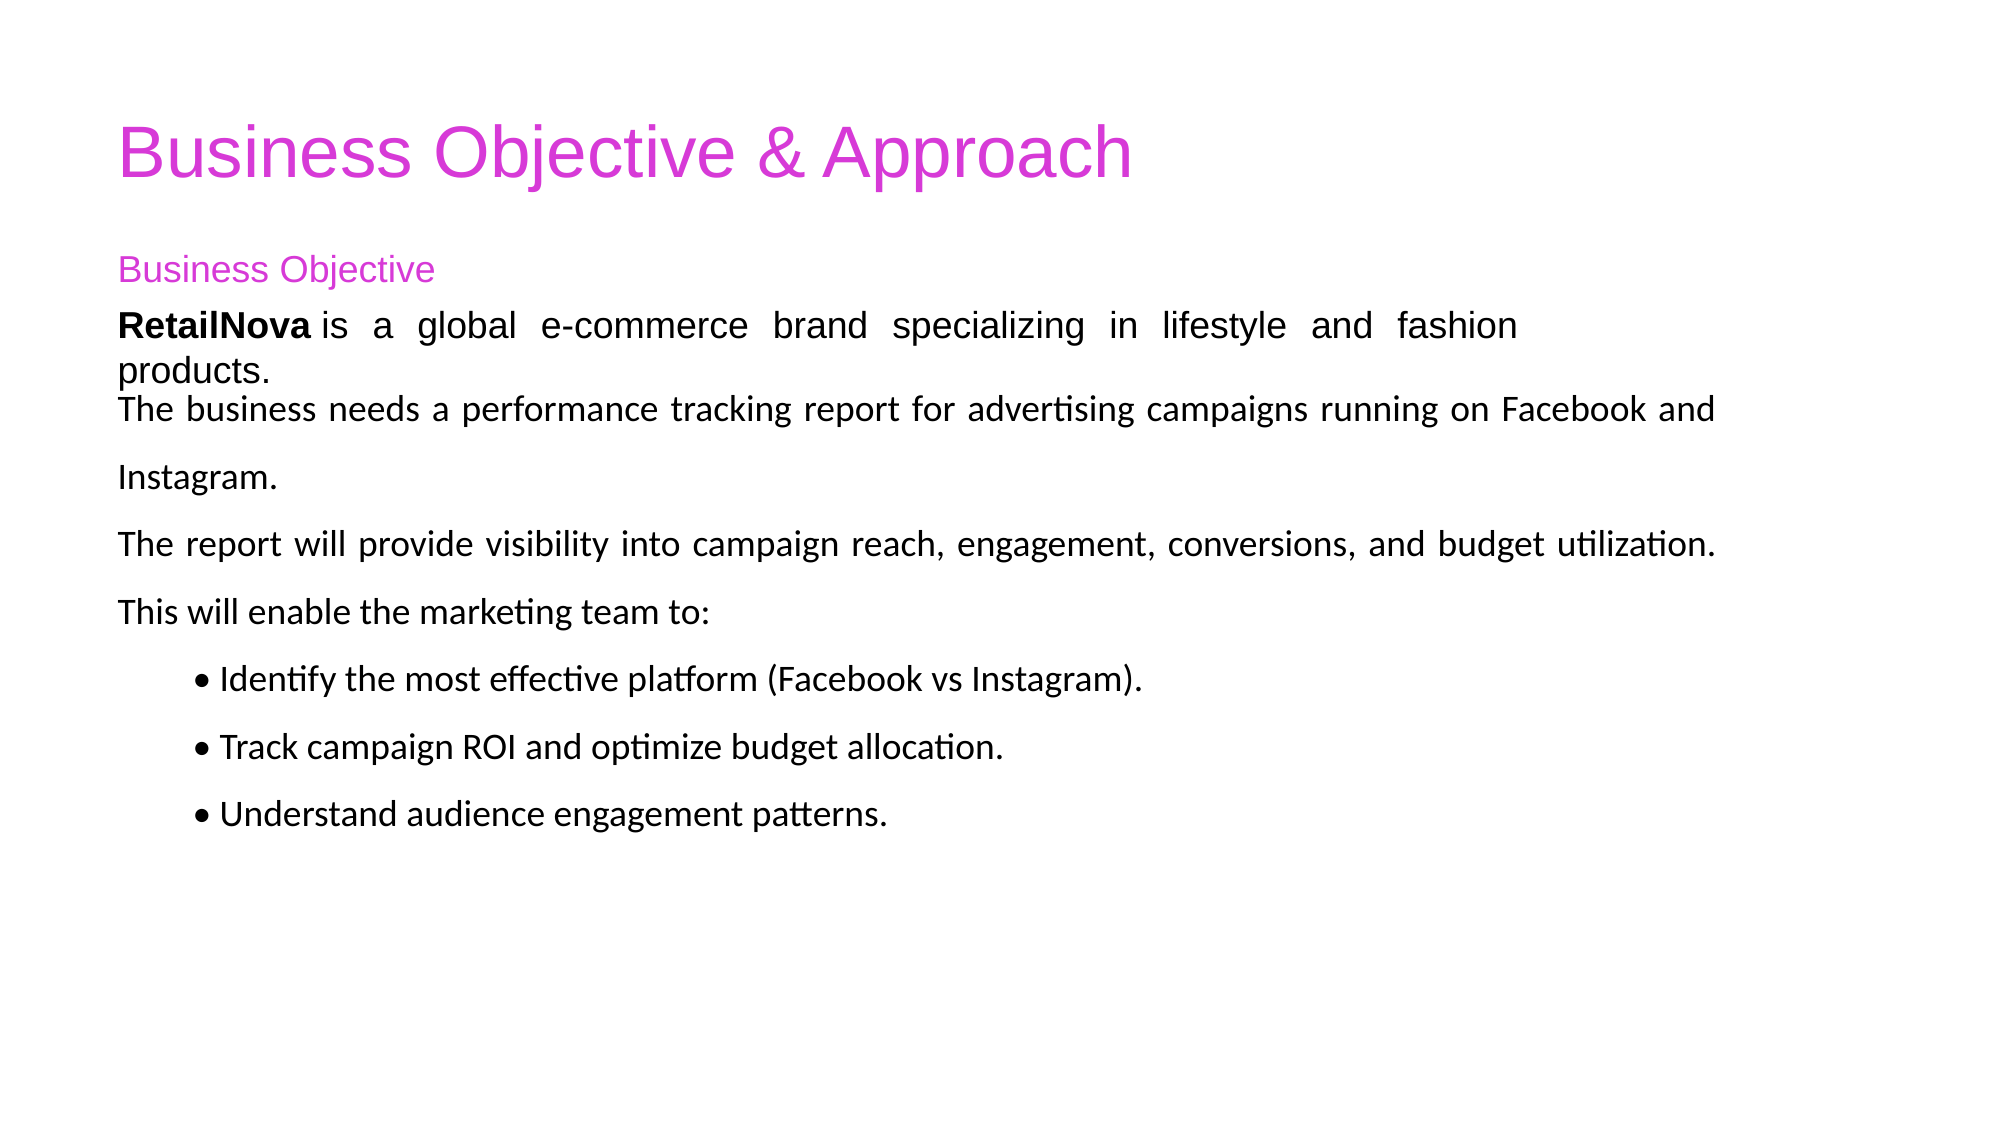

Business Objective & Approach
Business Objective
RetailNova is a global e-commerce brand specializing in lifestyle and fashion products.
The business needs a performance tracking report for advertising campaigns running on Facebook and Instagram.
The report will provide visibility into campaign reach, engagement, conversions, and budget utilization. This will enable the marketing team to:
• Identify the most effective platform (Facebook vs Instagram).
• Track campaign ROI and optimize budget allocation.
• Understand audience engagement patterns.